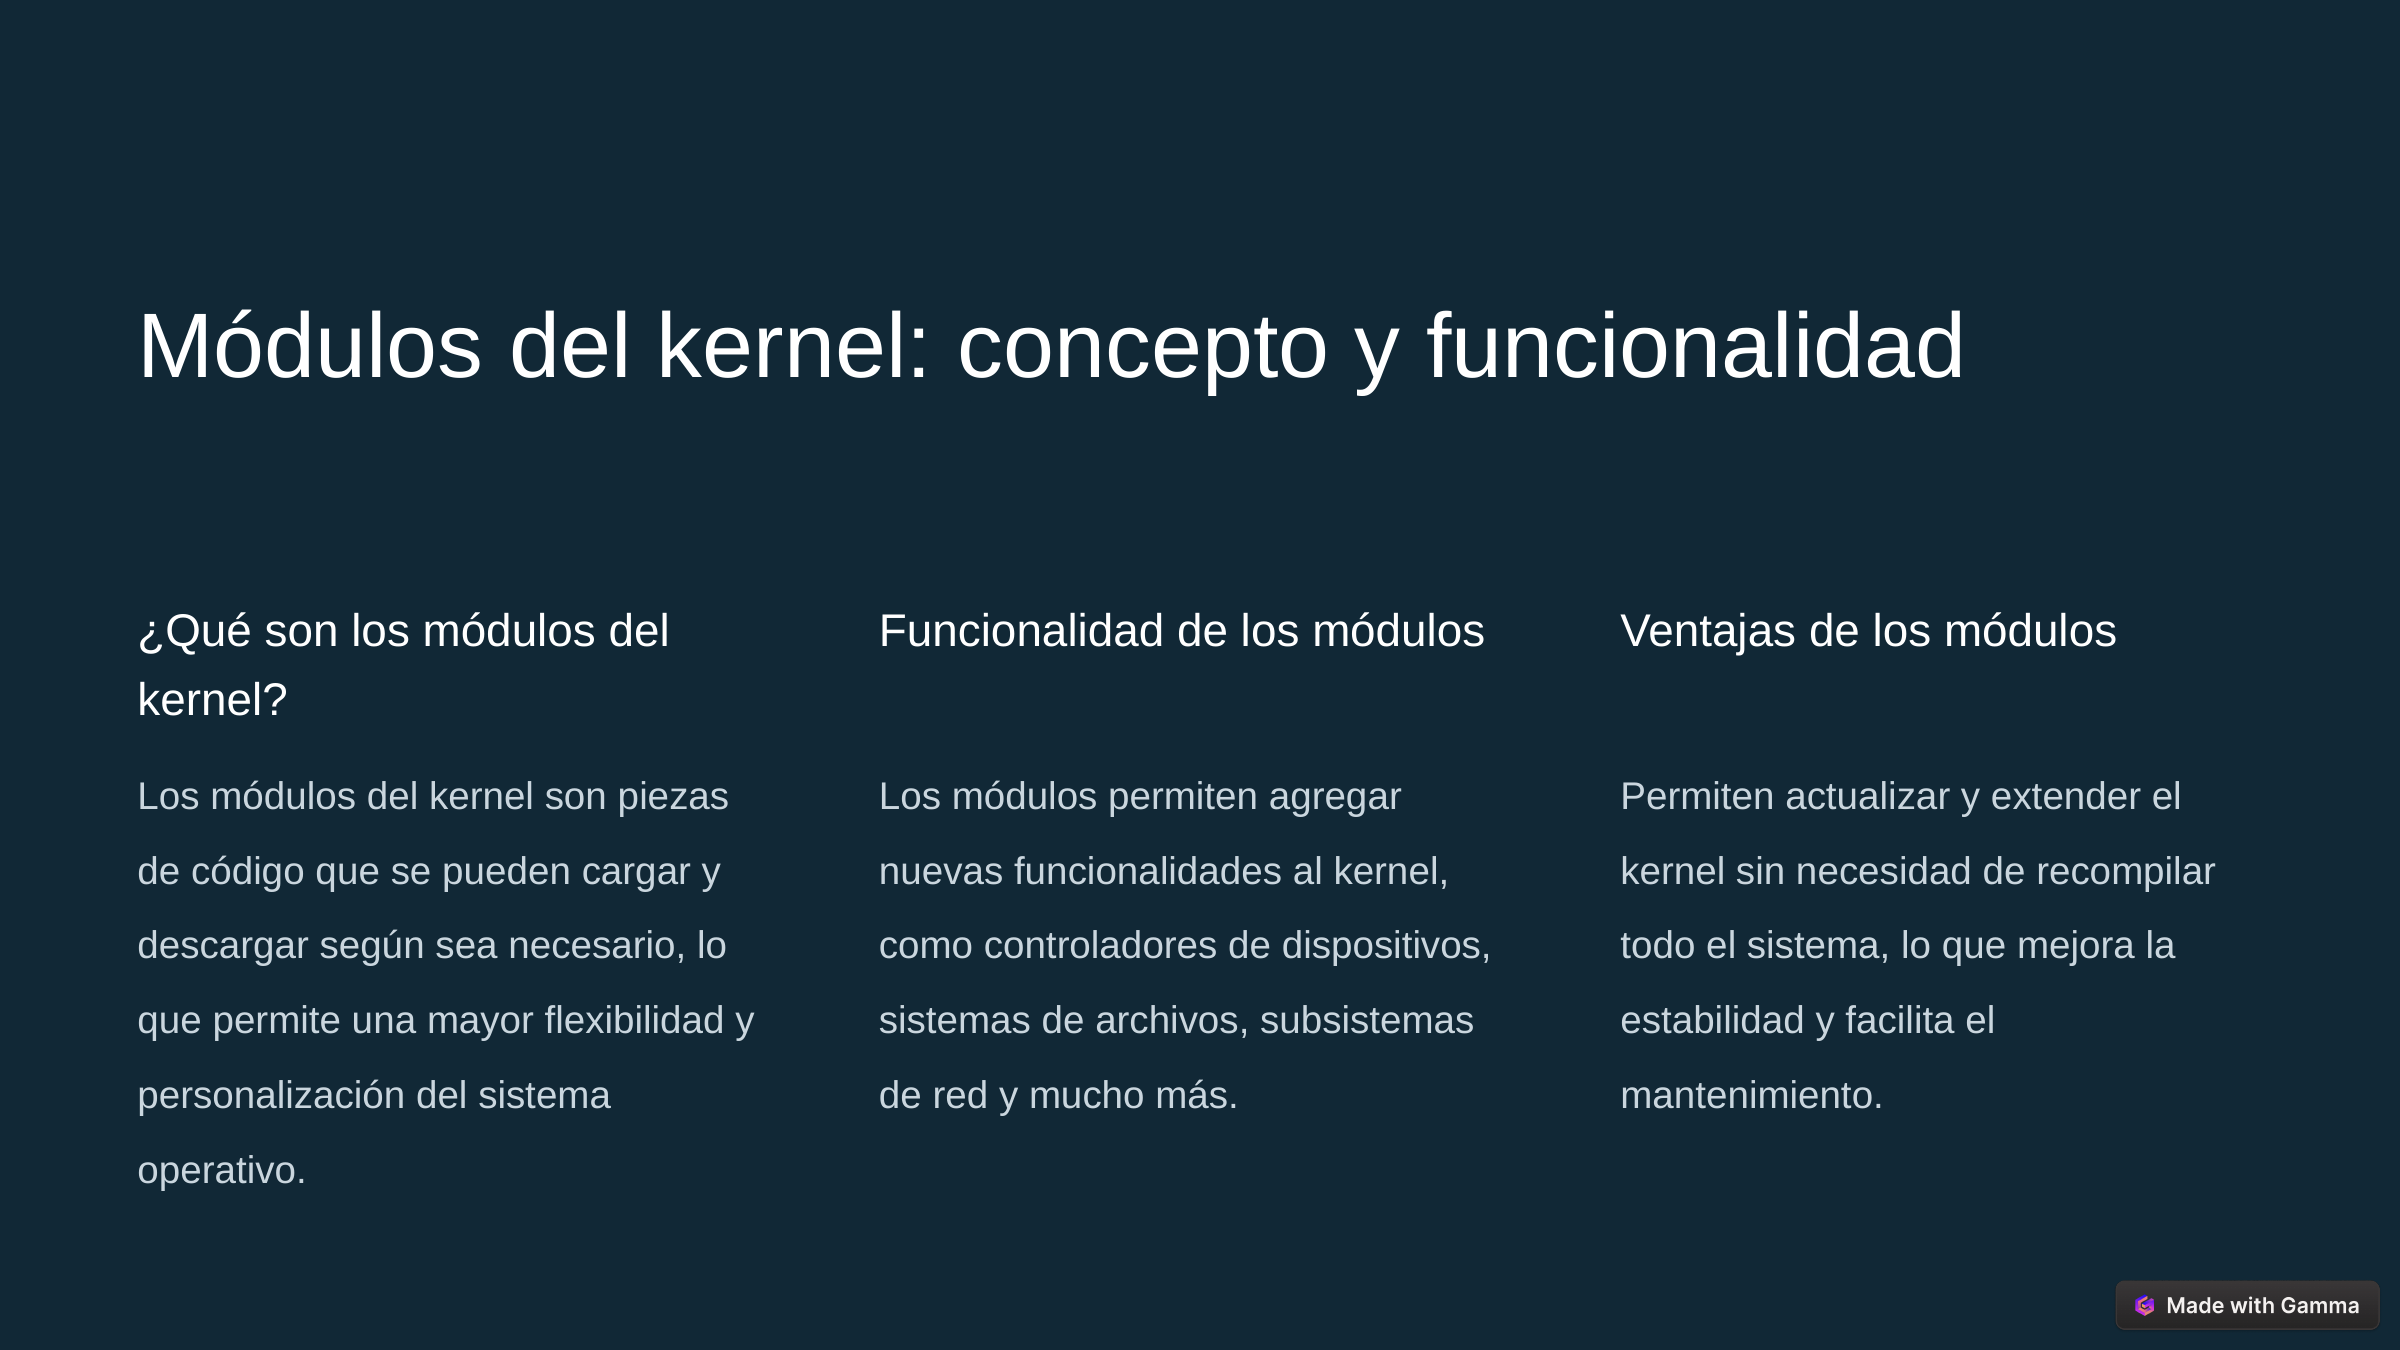

Módulos del kernel: concepto y funcionalidad
¿Qué son los módulos del kernel?
Funcionalidad de los módulos
Ventajas de los módulos
Los módulos del kernel son piezas de código que se pueden cargar y descargar según sea necesario, lo que permite una mayor flexibilidad y personalización del sistema operativo.
Los módulos permiten agregar nuevas funcionalidades al kernel, como controladores de dispositivos, sistemas de archivos, subsistemas de red y mucho más.
Permiten actualizar y extender el kernel sin necesidad de recompilar todo el sistema, lo que mejora la estabilidad y facilita el mantenimiento.